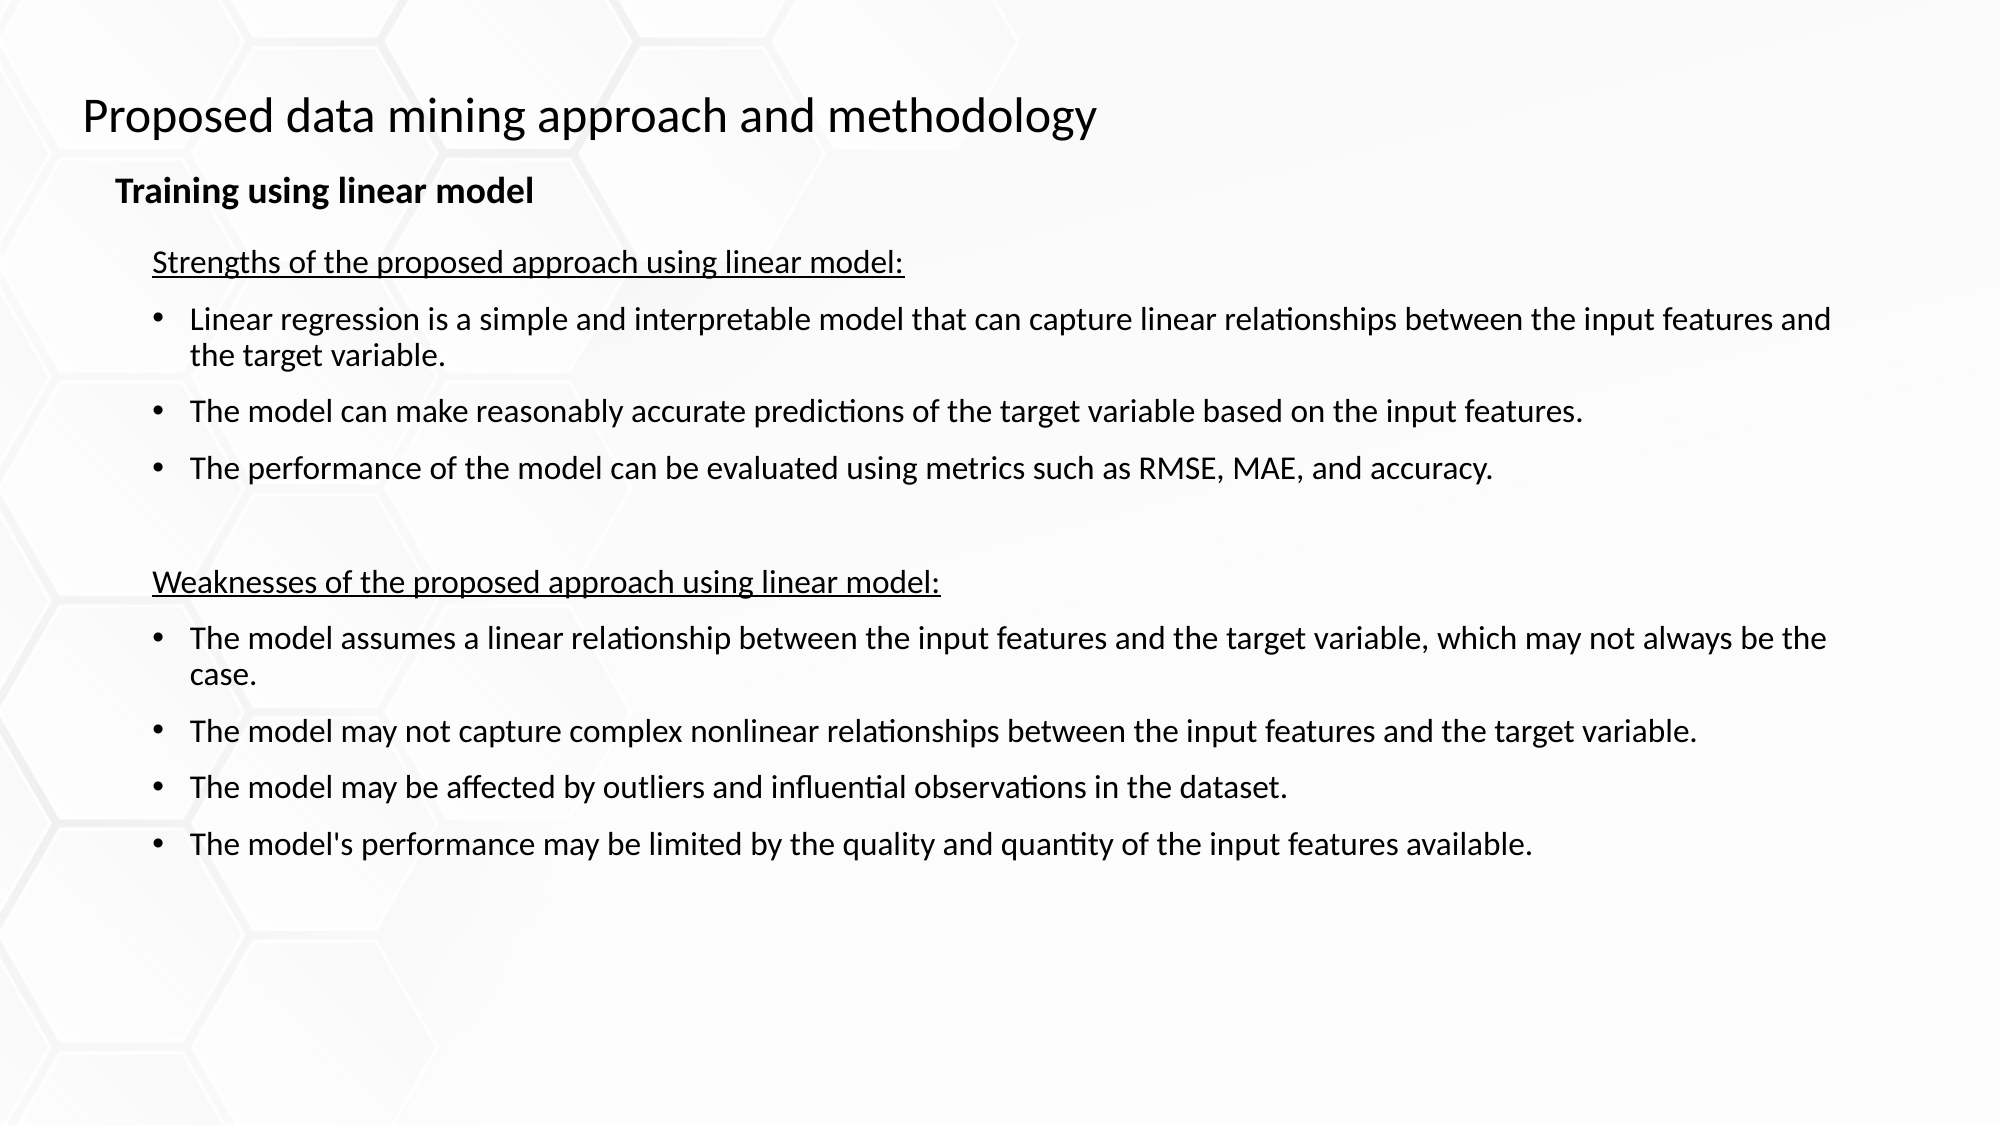

# Proposed data mining approach and methodology
Training using linear model

Strengths of the proposed approach using linear model:
Linear regression is a simple and interpretable model that can capture linear relationships between the input features and the target variable.
The model can make reasonably accurate predictions of the target variable based on the input features.
The performance of the model can be evaluated using metrics such as RMSE, MAE, and accuracy.

Weaknesses of the proposed approach using linear model:
The model assumes a linear relationship between the input features and the target variable, which may not always be the case.
The model may not capture complex nonlinear relationships between the input features and the target variable.
The model may be affected by outliers and influential observations in the dataset.
The model's performance may be limited by the quality and quantity of the input features available.